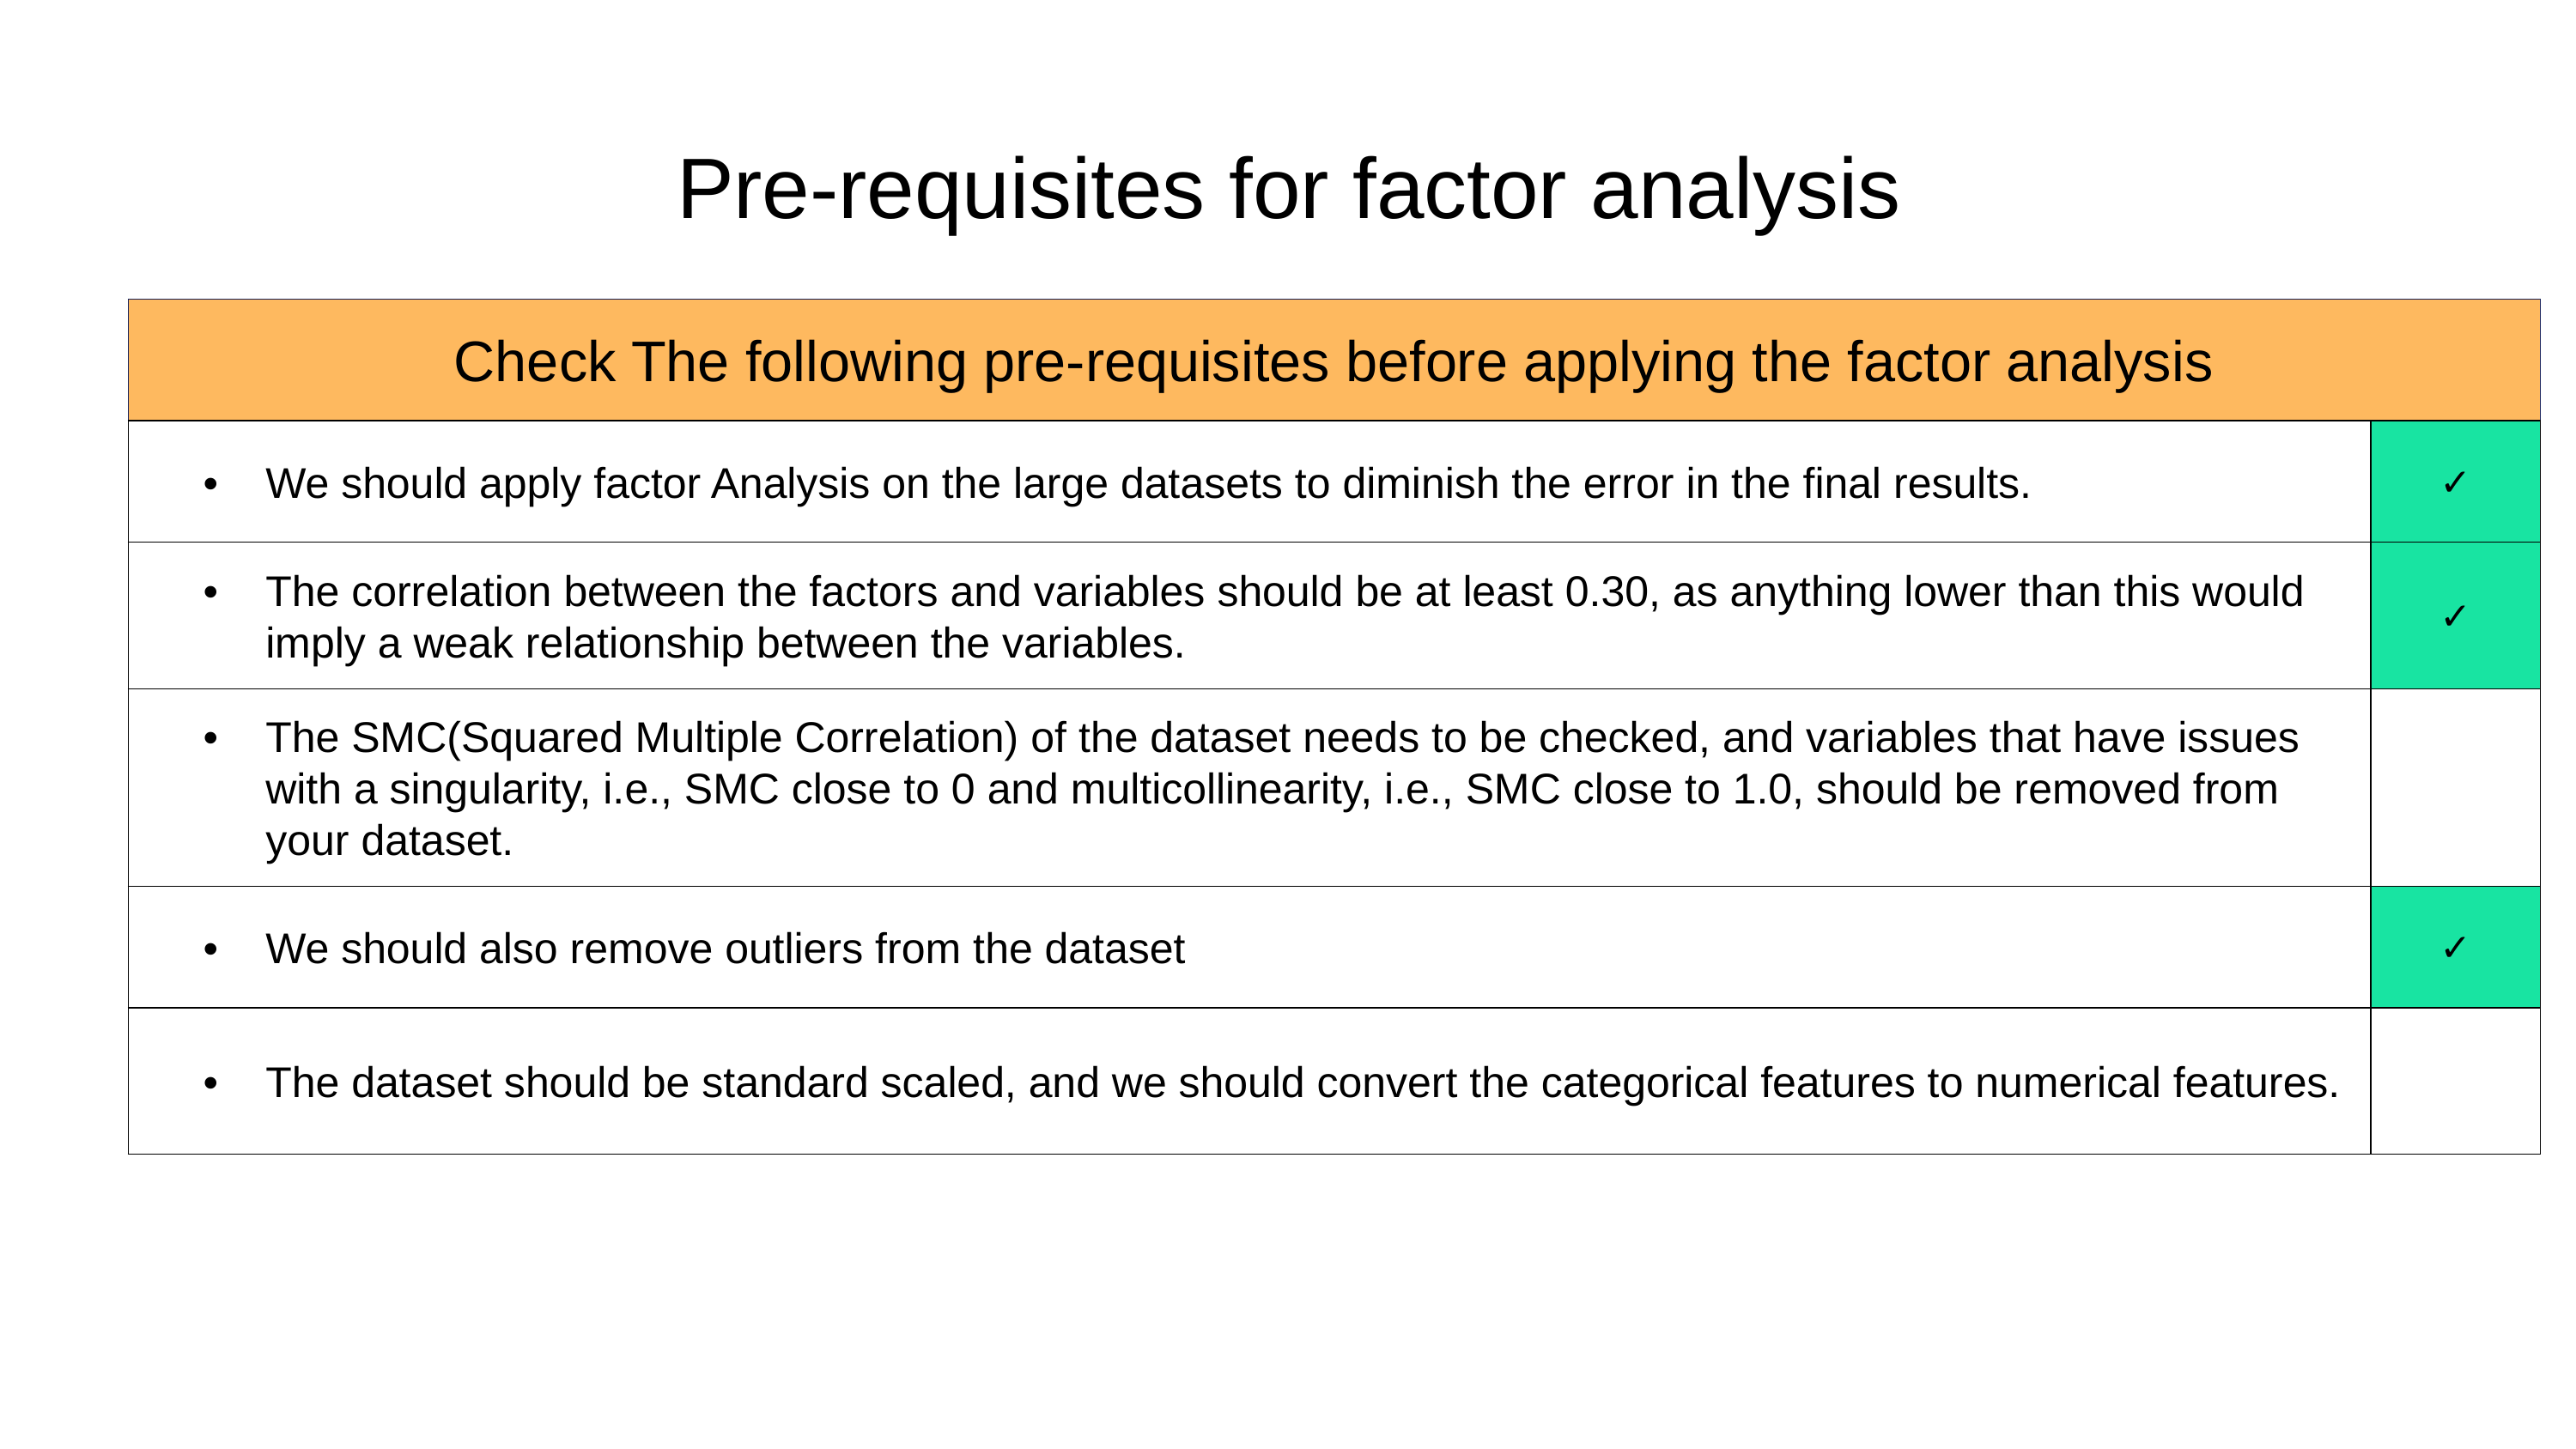

Pre-requisites for factor analysis
| Check The following pre-requisites before applying the factor analysis | Check The following pre-requisites before applying the factor analysis |
| --- | --- |
| We should apply factor Analysis on the large datasets to diminish the error in the final results. | ✓ |
| The correlation between the factors and variables should be at least 0.30, as anything lower than this would imply a weak relationship between the variables. | ✓ |
| The SMC(Squared Multiple Correlation) of the dataset needs to be checked, and variables that have issues with a singularity, i.e., SMC close to 0 and multicollinearity, i.e., SMC close to 1.0, should be removed from your dataset. |  |
| We should also remove outliers from the dataset | ✓ |
| The dataset should be standard scaled, and we should convert the categorical features to numerical features. |  |